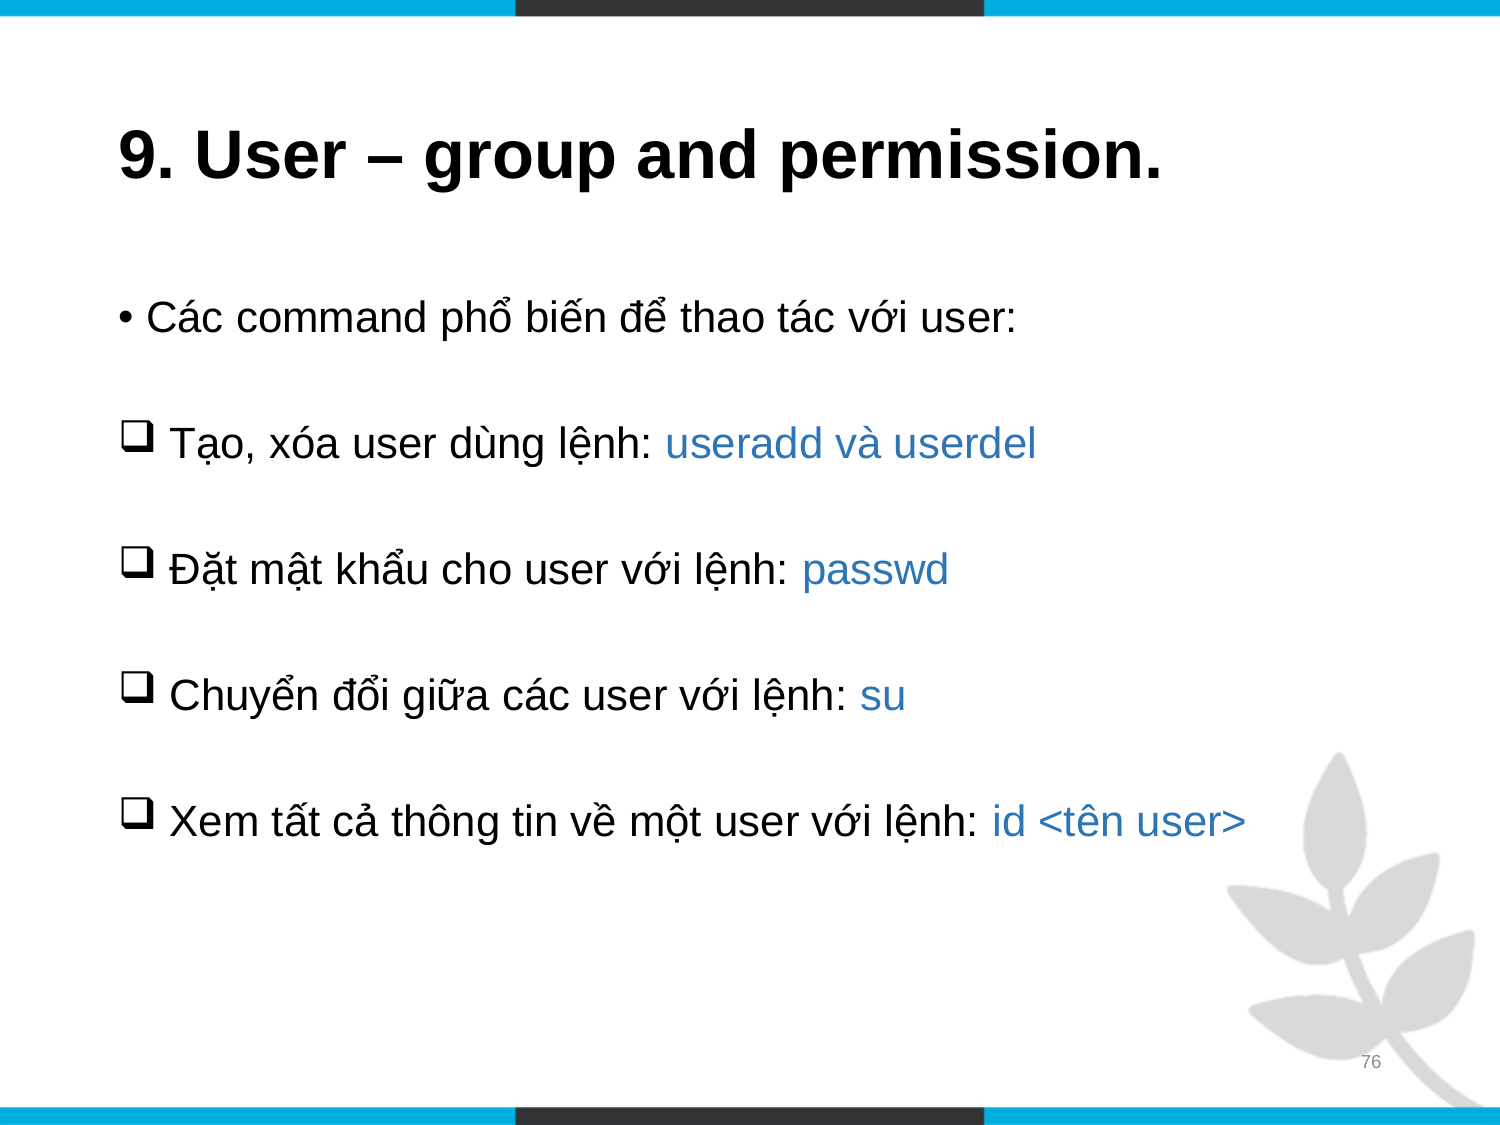

# 9. User – group and permission.
Các command phổ biến để thao tác với user:

 Tạo, xóa user dùng lệnh: useradd và userdel

 Đặt mật khẩu cho user với lệnh: passwd

 Chuyển đổi giữa các user với lệnh: su

 Xem tất cả thông tin về một user với lệnh: id <tên user>

76